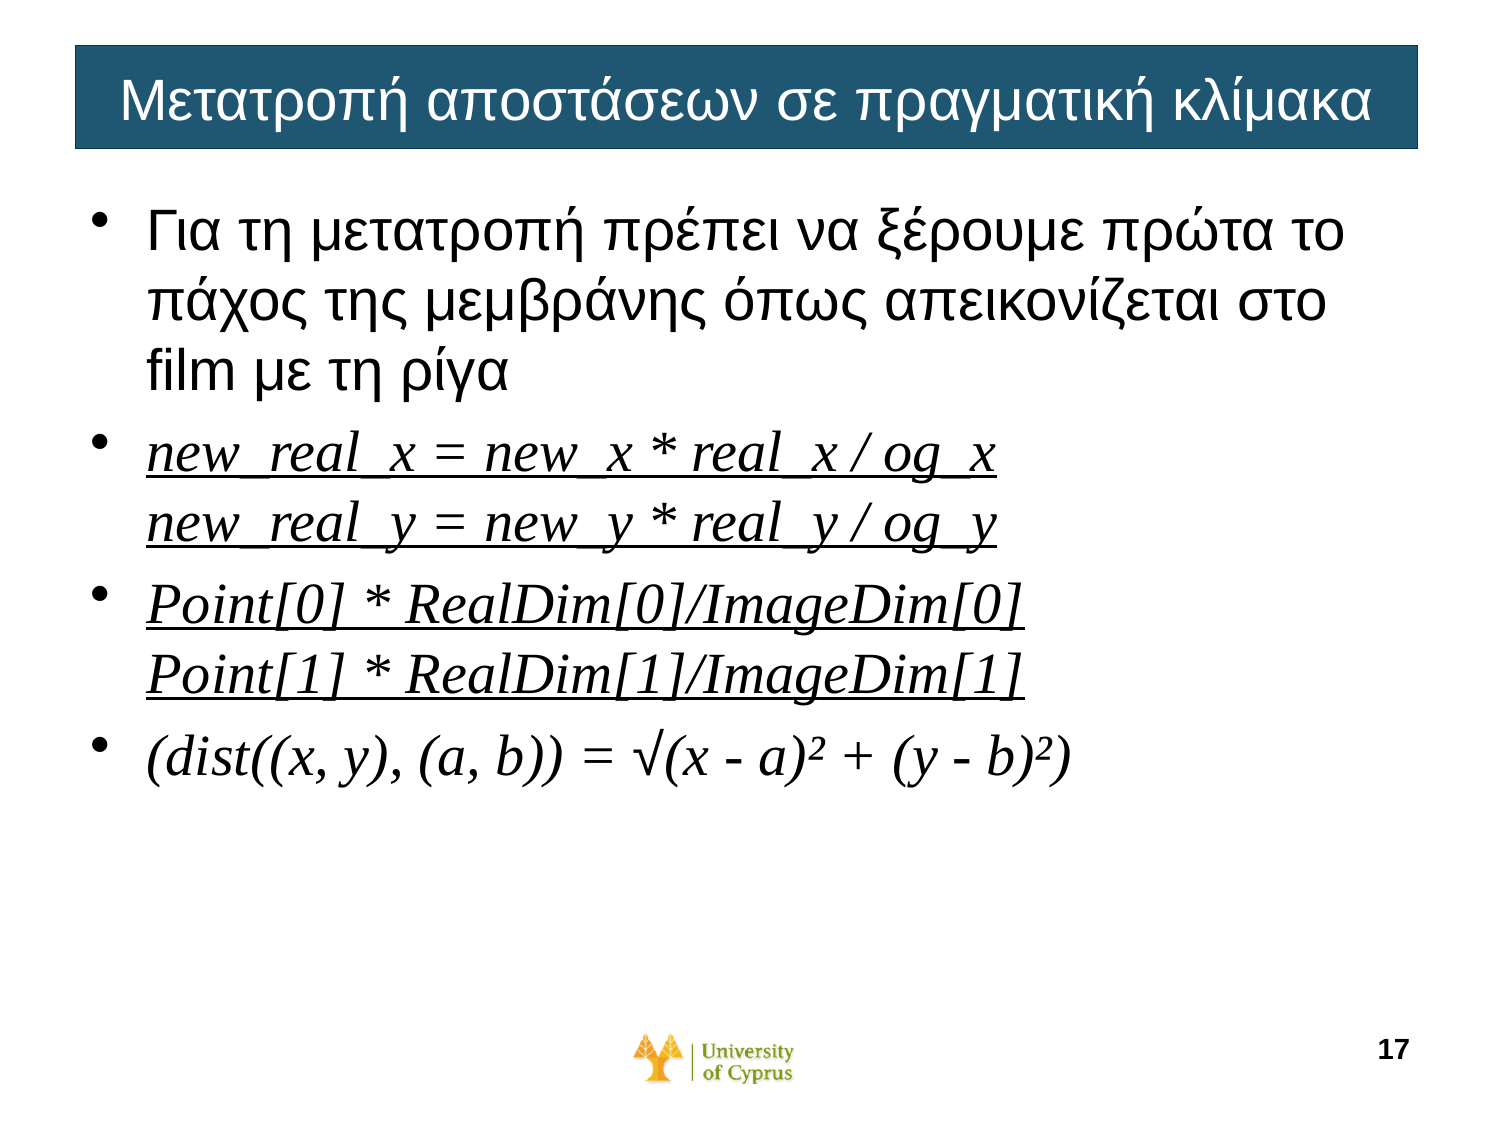

# Μετατροπή αποστάσεων σε πραγματική κλίμακα
Για τη μετατροπή πρέπει να ξέρουμε πρώτα το πάχος της μεμβράνης όπως απεικονίζεται στο film με τη ρίγα
new_real_x = new_x * real_x / og_x
new_real_y = new_y * real_y / og_y
Point[0] * RealDim[0]/ImageDim[0]
Point[1] * RealDim[1]/ImageDim[1]
(dist((x, y), (a, b)) = √(x - a)² + (y - b)²)